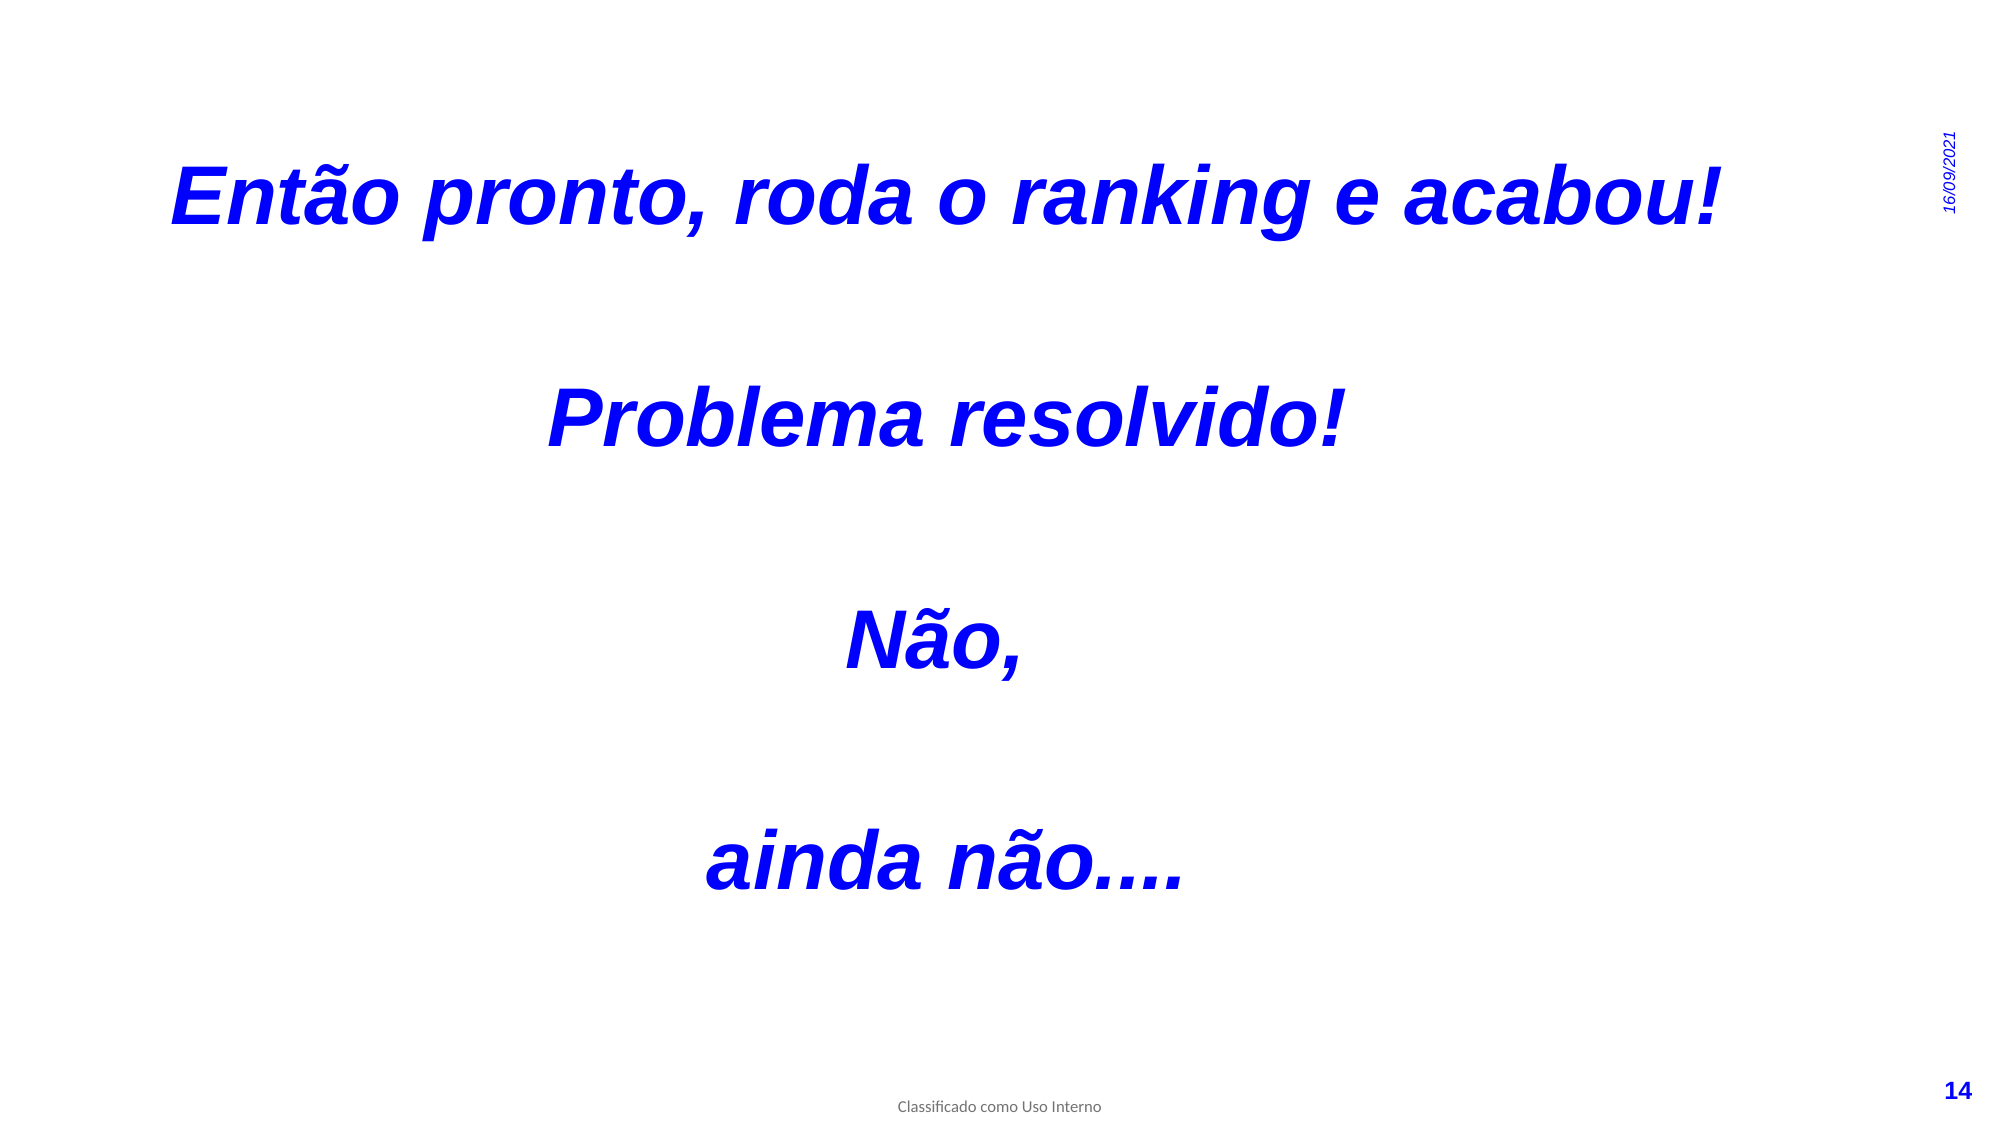

16/09/2021
Então pronto, roda o ranking e acabou!

Problema resolvido!

Não,

ainda não....
14